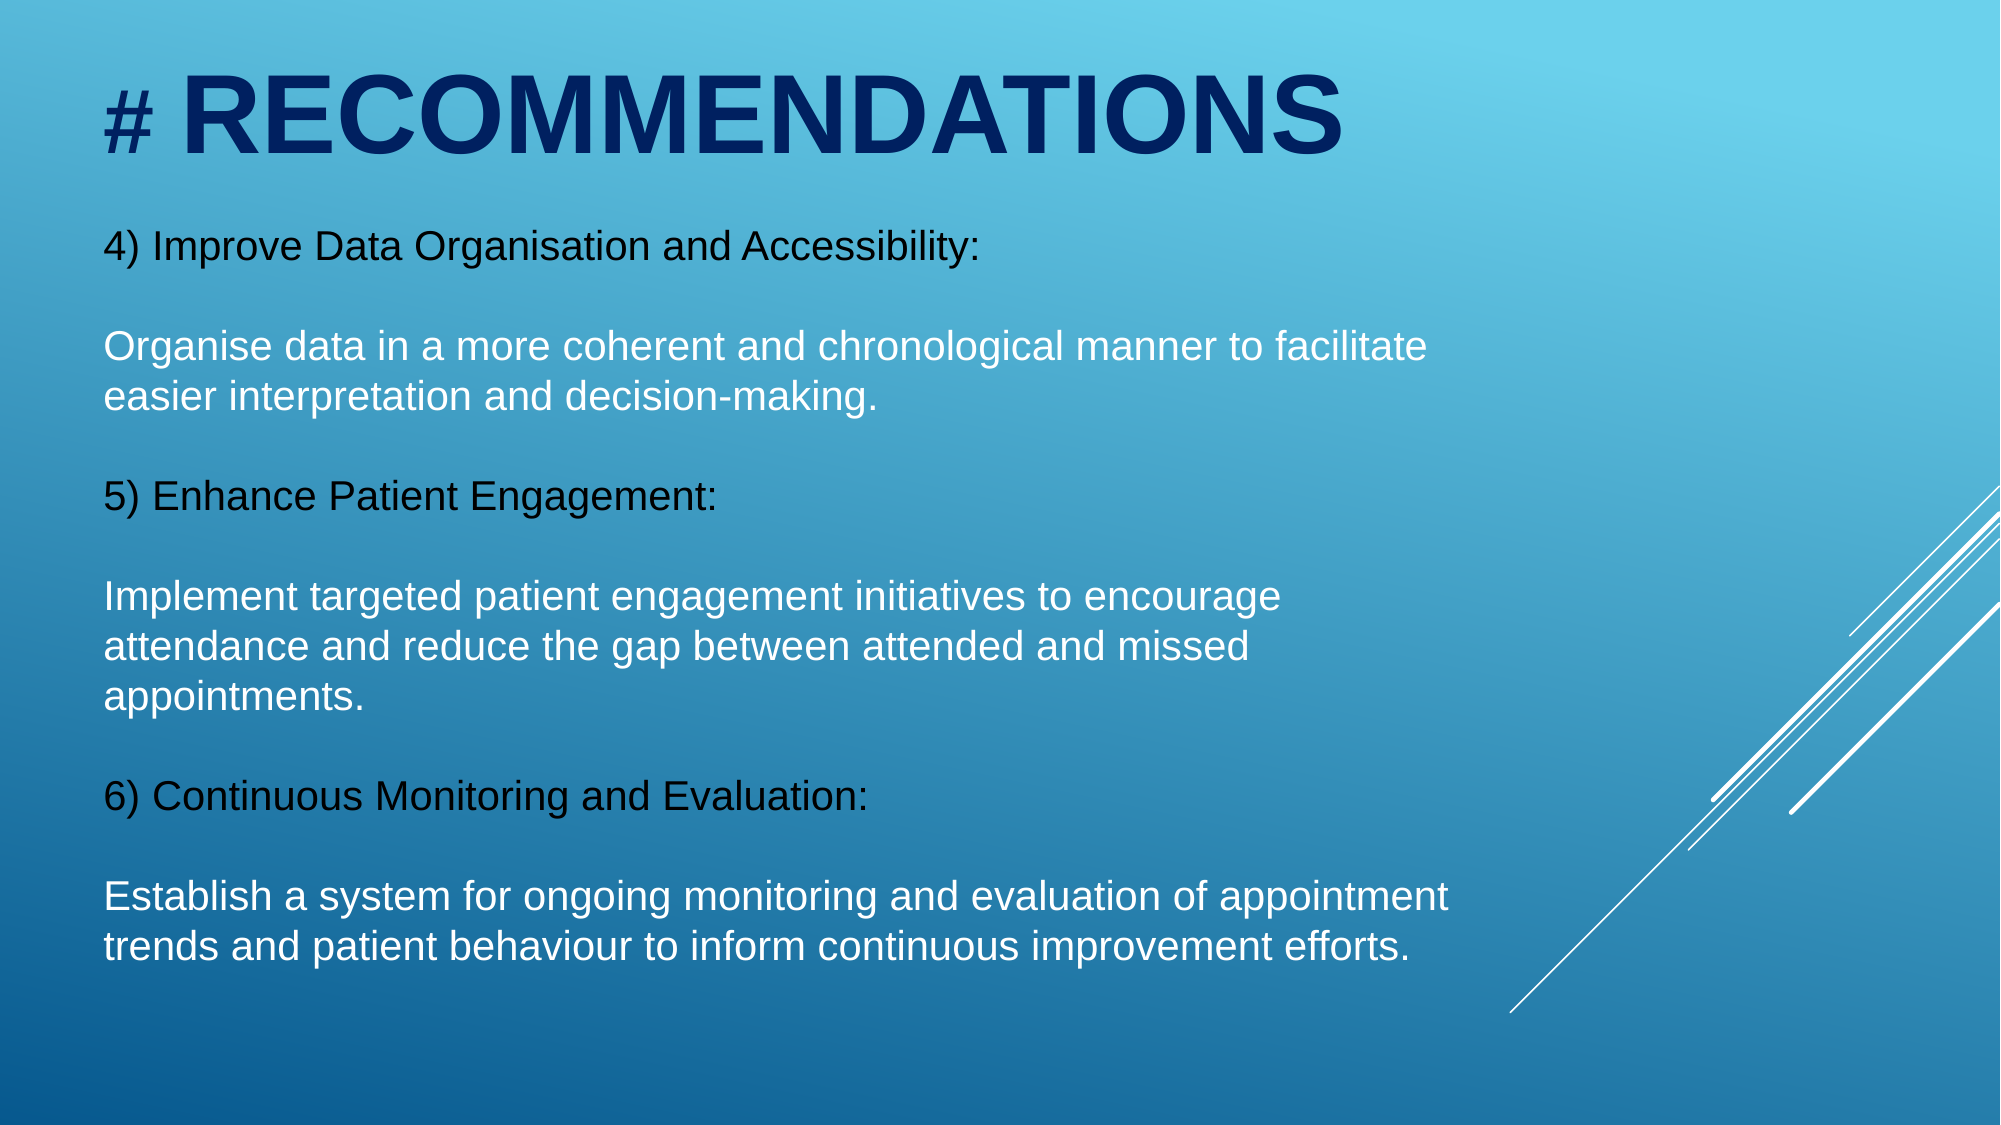

# # Recommendations
4) Improve Data Organisation and Accessibility:

Organise data in a more coherent and chronological manner to facilitate easier interpretation and decision-making.

5) Enhance Patient Engagement:

Implement targeted patient engagement initiatives to encourage attendance and reduce the gap between attended and missed appointments.

6) Continuous Monitoring and Evaluation:

Establish a system for ongoing monitoring and evaluation of appointment trends and patient behaviour to inform continuous improvement efforts.